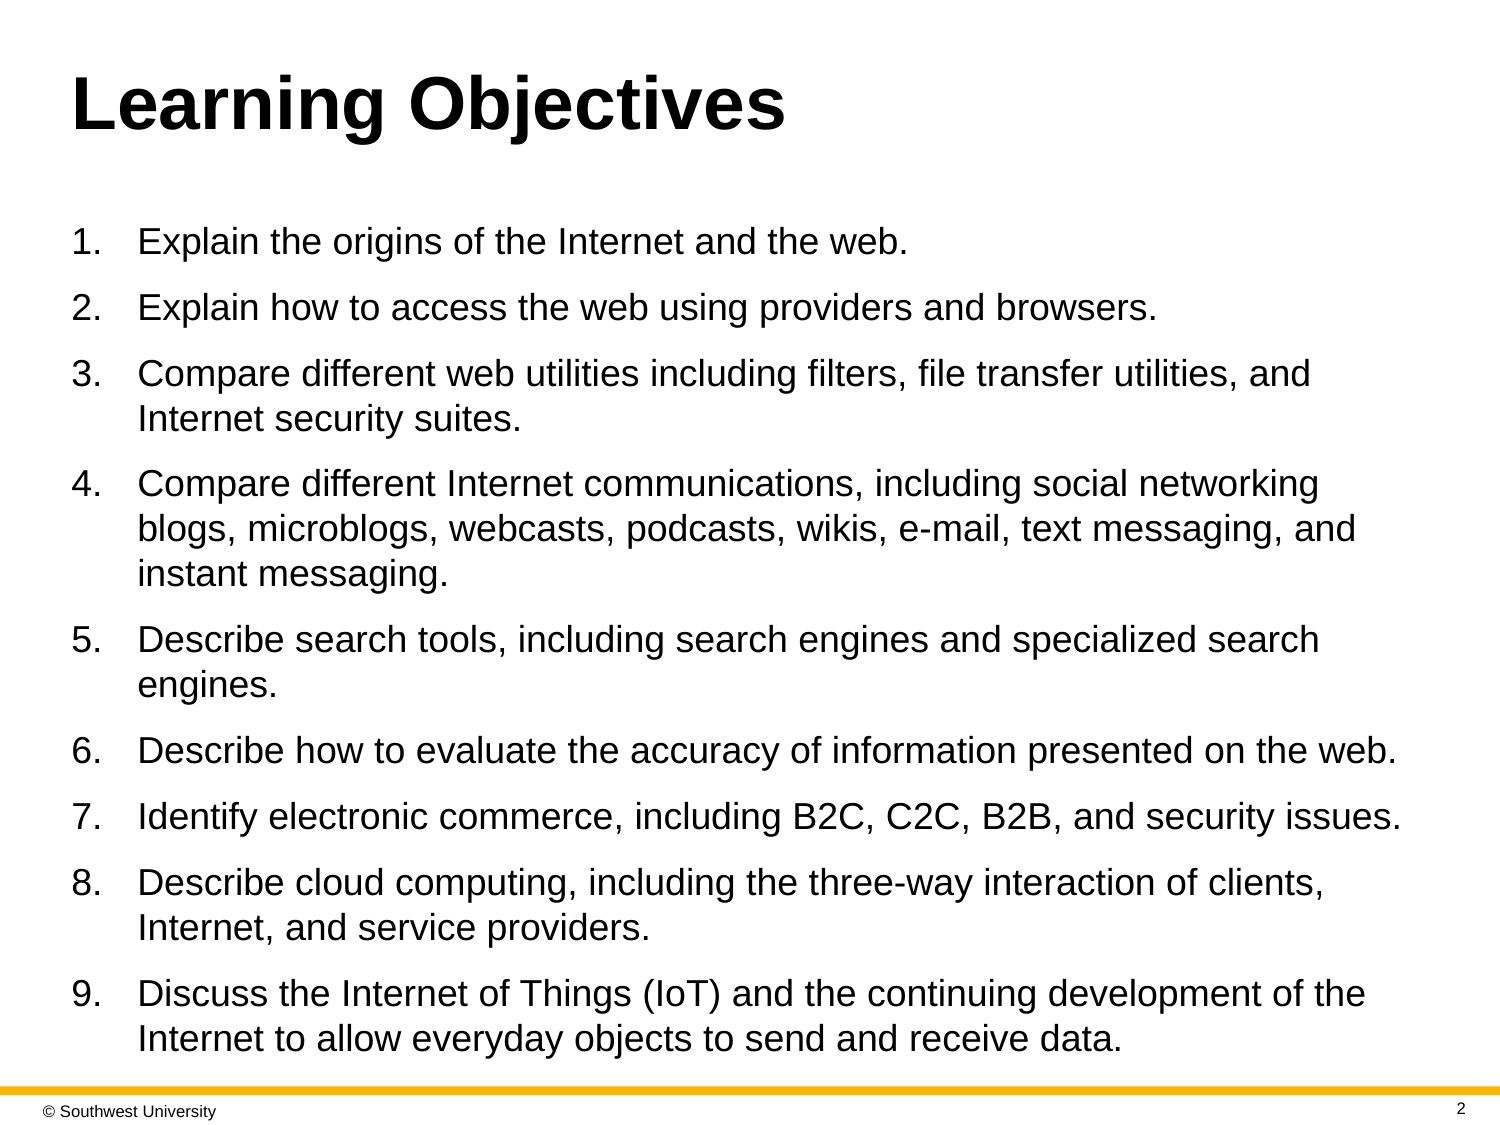

# Learning Objectives
Explain the origins of the Internet and the web.
Explain how to access the web using providers and browsers.
Compare different web utilities including filters, file transfer utilities, and Internet security suites.
Compare different Internet communications, including social networking blogs, microblogs, webcasts, podcasts, wikis, e-mail, text messaging, and instant messaging.
Describe search tools, including search engines and specialized search engines.
Describe how to evaluate the accuracy of information presented on the web.
Identify electronic commerce, including B2C, C2C, B2B, and security issues.
Describe cloud computing, including the three-way interaction of clients, Internet, and service providers.
Discuss the Internet of Things (IoT) and the continuing development of the Internet to allow everyday objects to send and receive data.
2